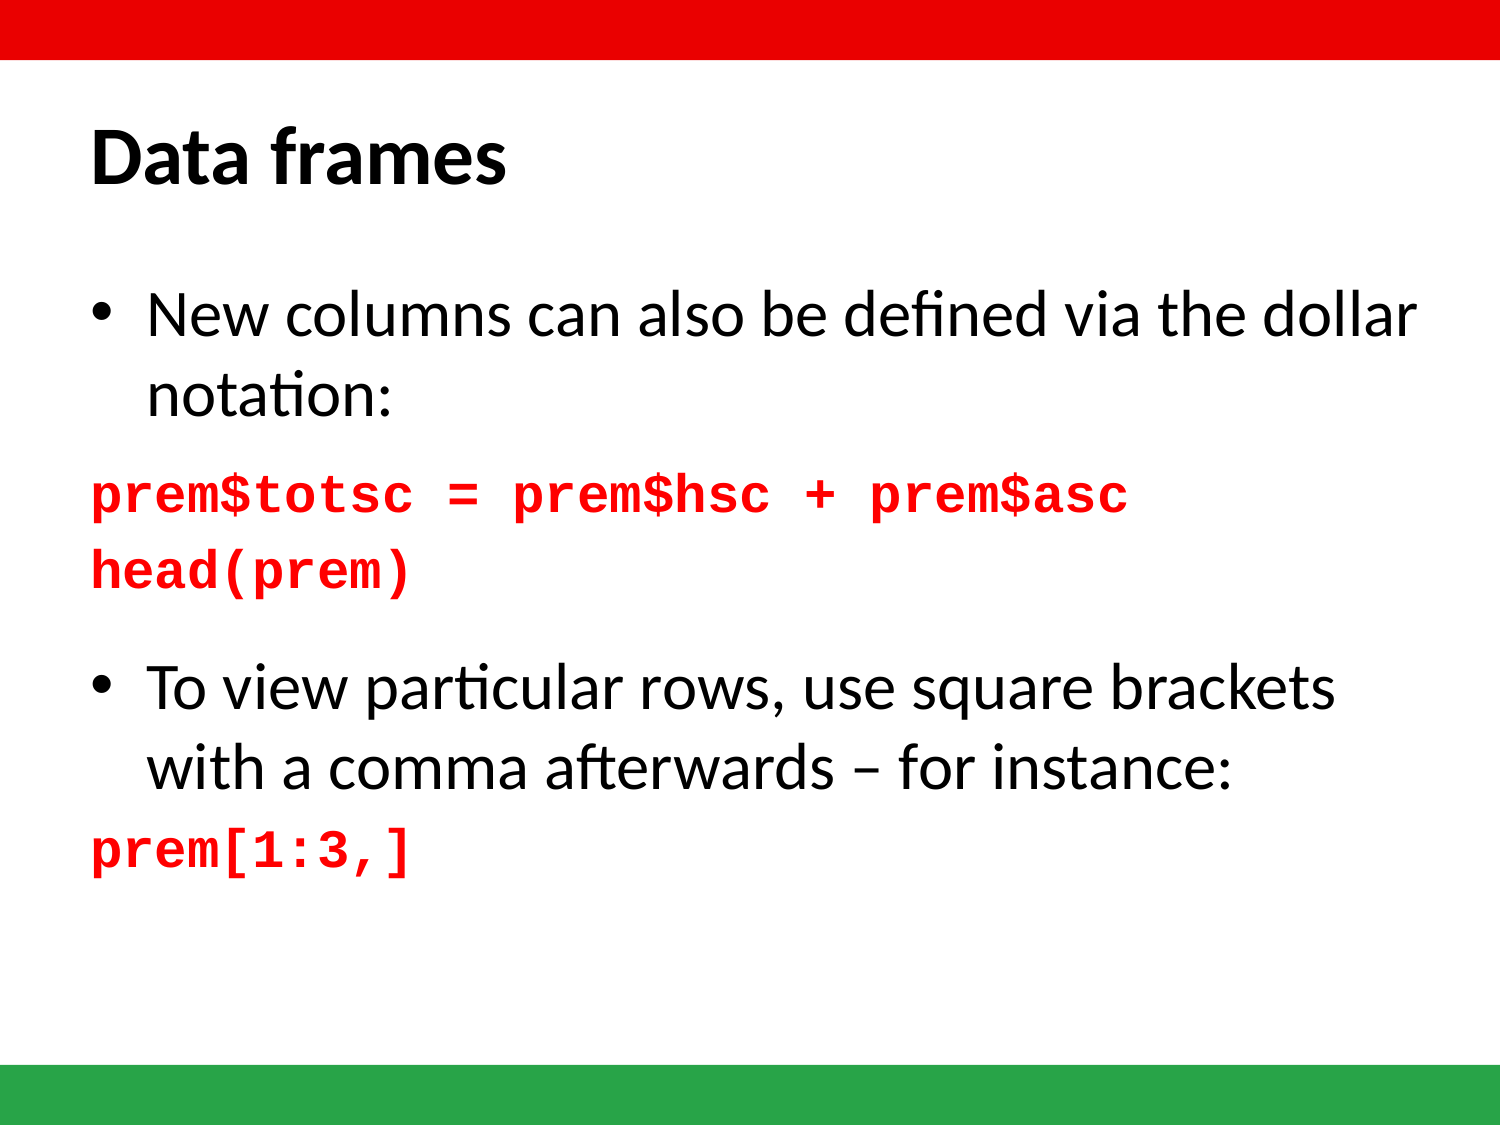

# Data frames
New columns can also be defined via the dollar notation:

prem$totsc = prem$hsc + prem$asc
head(prem)

To view particular rows, use square brackets with a comma afterwards – for instance:
prem[1:3,]